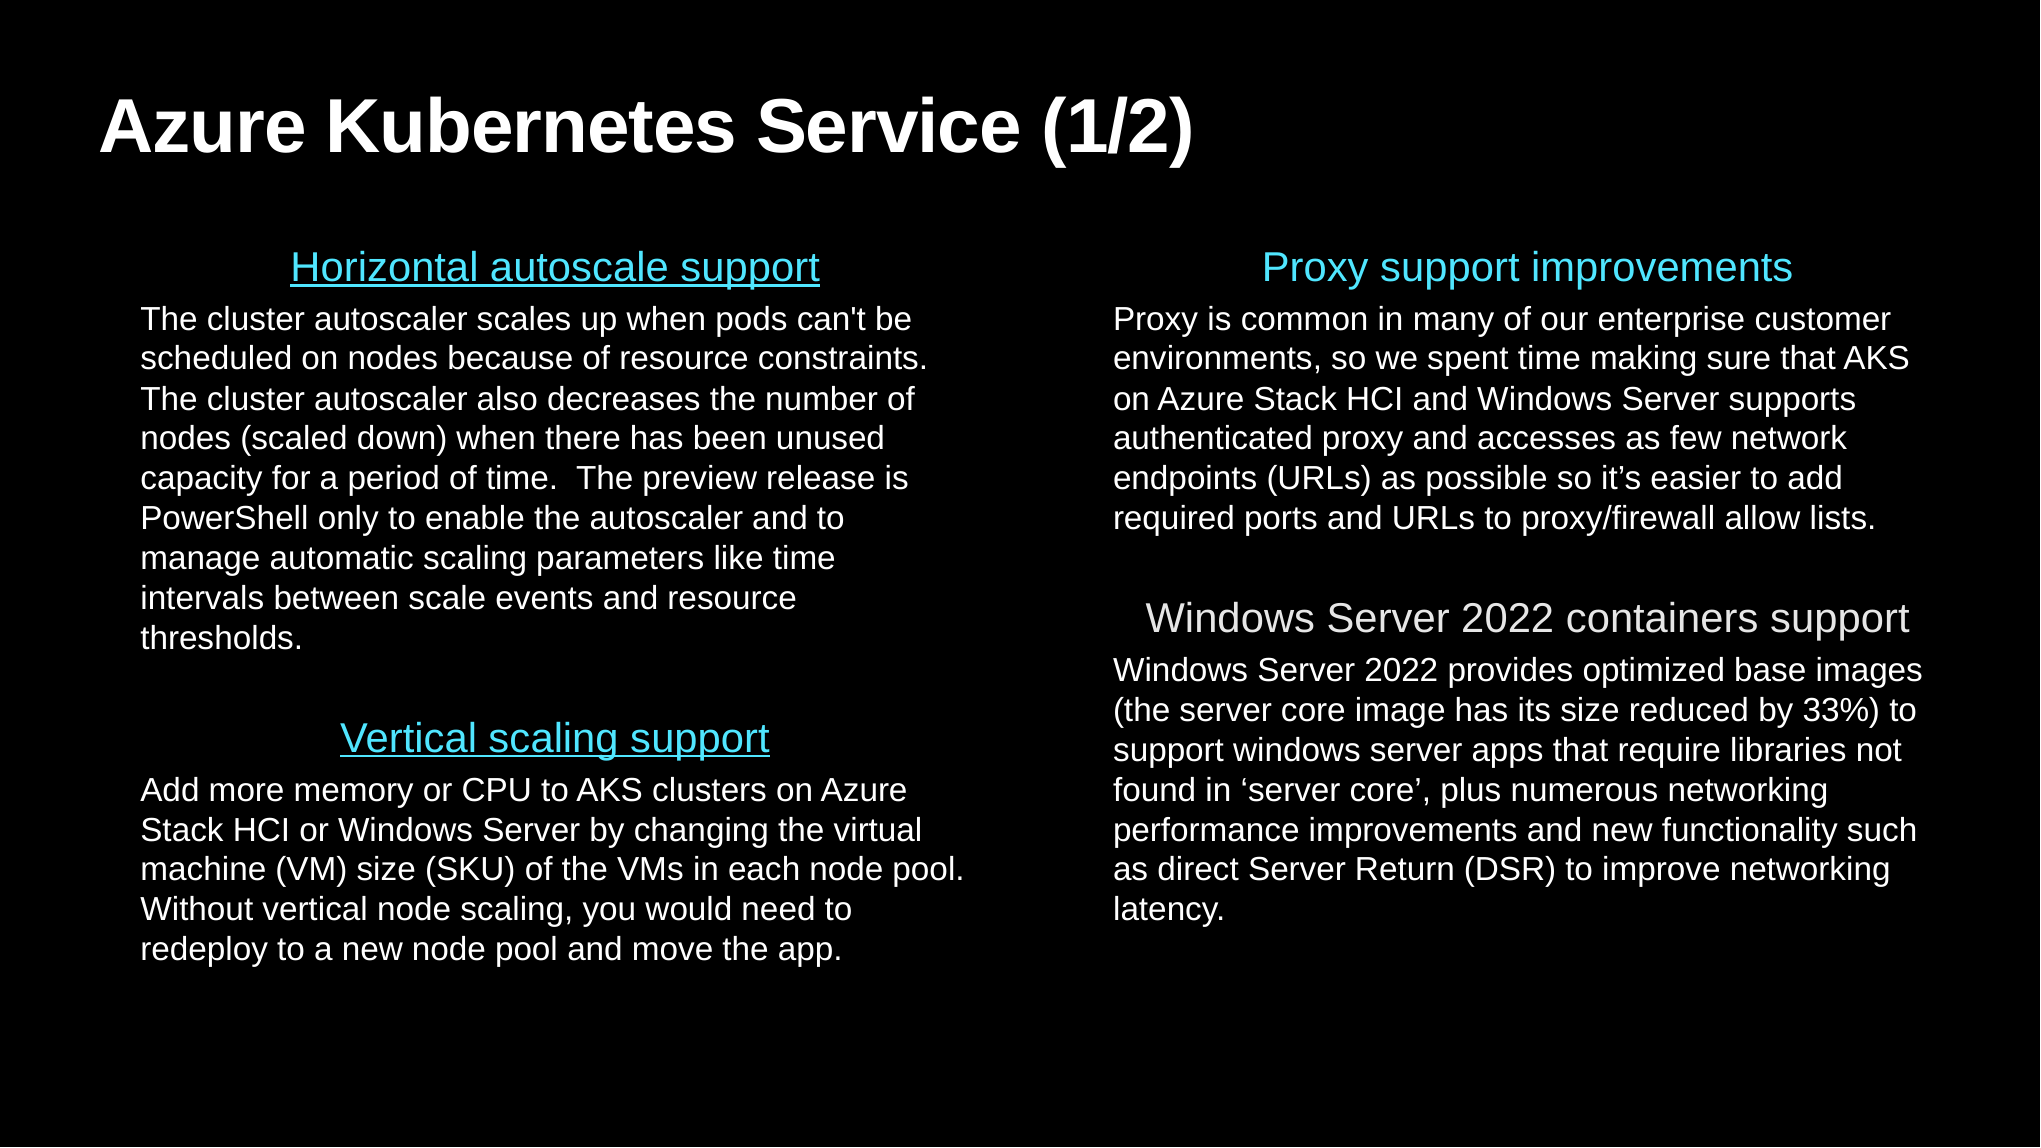

# Azure Kubernetes Service (1/2)
Horizontal autoscale support
The cluster autoscaler scales up when pods can't be scheduled on nodes because of resource constraints. The cluster autoscaler also decreases the number of nodes (scaled down) when there has been unused capacity for a period of time.  The preview release is PowerShell only to enable the autoscaler and to manage automatic scaling parameters like time intervals between scale events and resource thresholds.

Vertical scaling support
Add more memory or CPU to AKS clusters on Azure Stack HCI or Windows Server by changing the virtual machine (VM) size (SKU) of the VMs in each node pool. Without vertical node scaling, you would need to redeploy to a new node pool and move the app.
Proxy support improvements
Proxy is common in many of our enterprise customer environments, so we spent time making sure that AKS on Azure Stack HCI and Windows Server supports authenticated proxy and accesses as few network endpoints (URLs) as possible so it’s easier to add required ports and URLs to proxy/firewall allow lists.

Windows Server 2022 containers support
Windows Server 2022 provides optimized base images (the server core image has its size reduced by 33%) to support windows server apps that require libraries not found in ‘server core’, plus numerous networking performance improvements and new functionality such as direct Server Return (DSR) to improve networking latency.